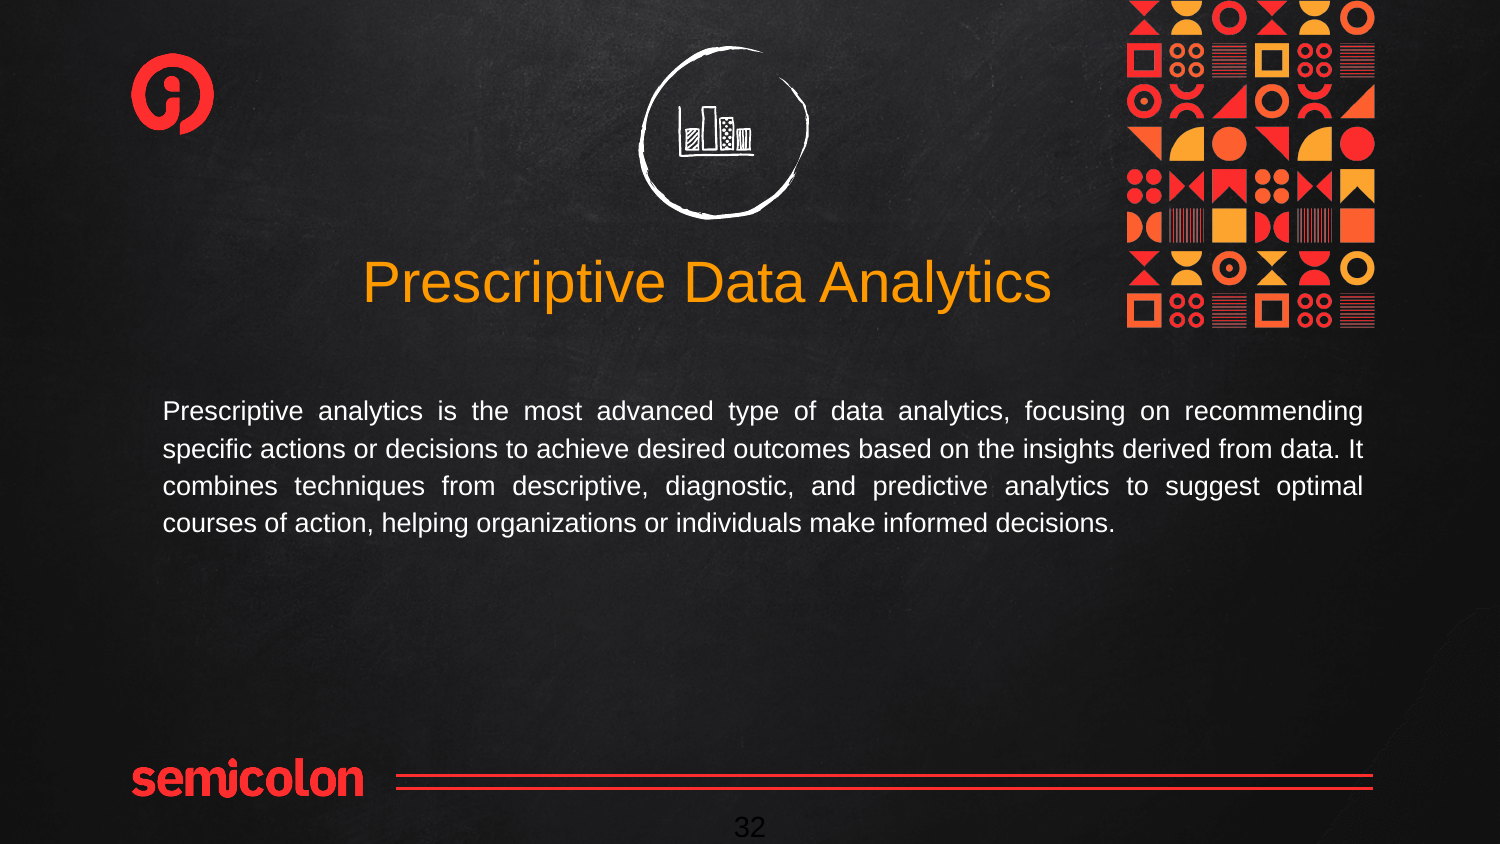

Prescriptive Data Analytics

Prescriptive analytics is the most advanced type of data analytics, focusing on recommending specific actions or decisions to achieve desired outcomes based on the insights derived from data. It combines techniques from descriptive, diagnostic, and predictive analytics to suggest optimal courses of action, helping organizations or individuals make informed decisions.
32